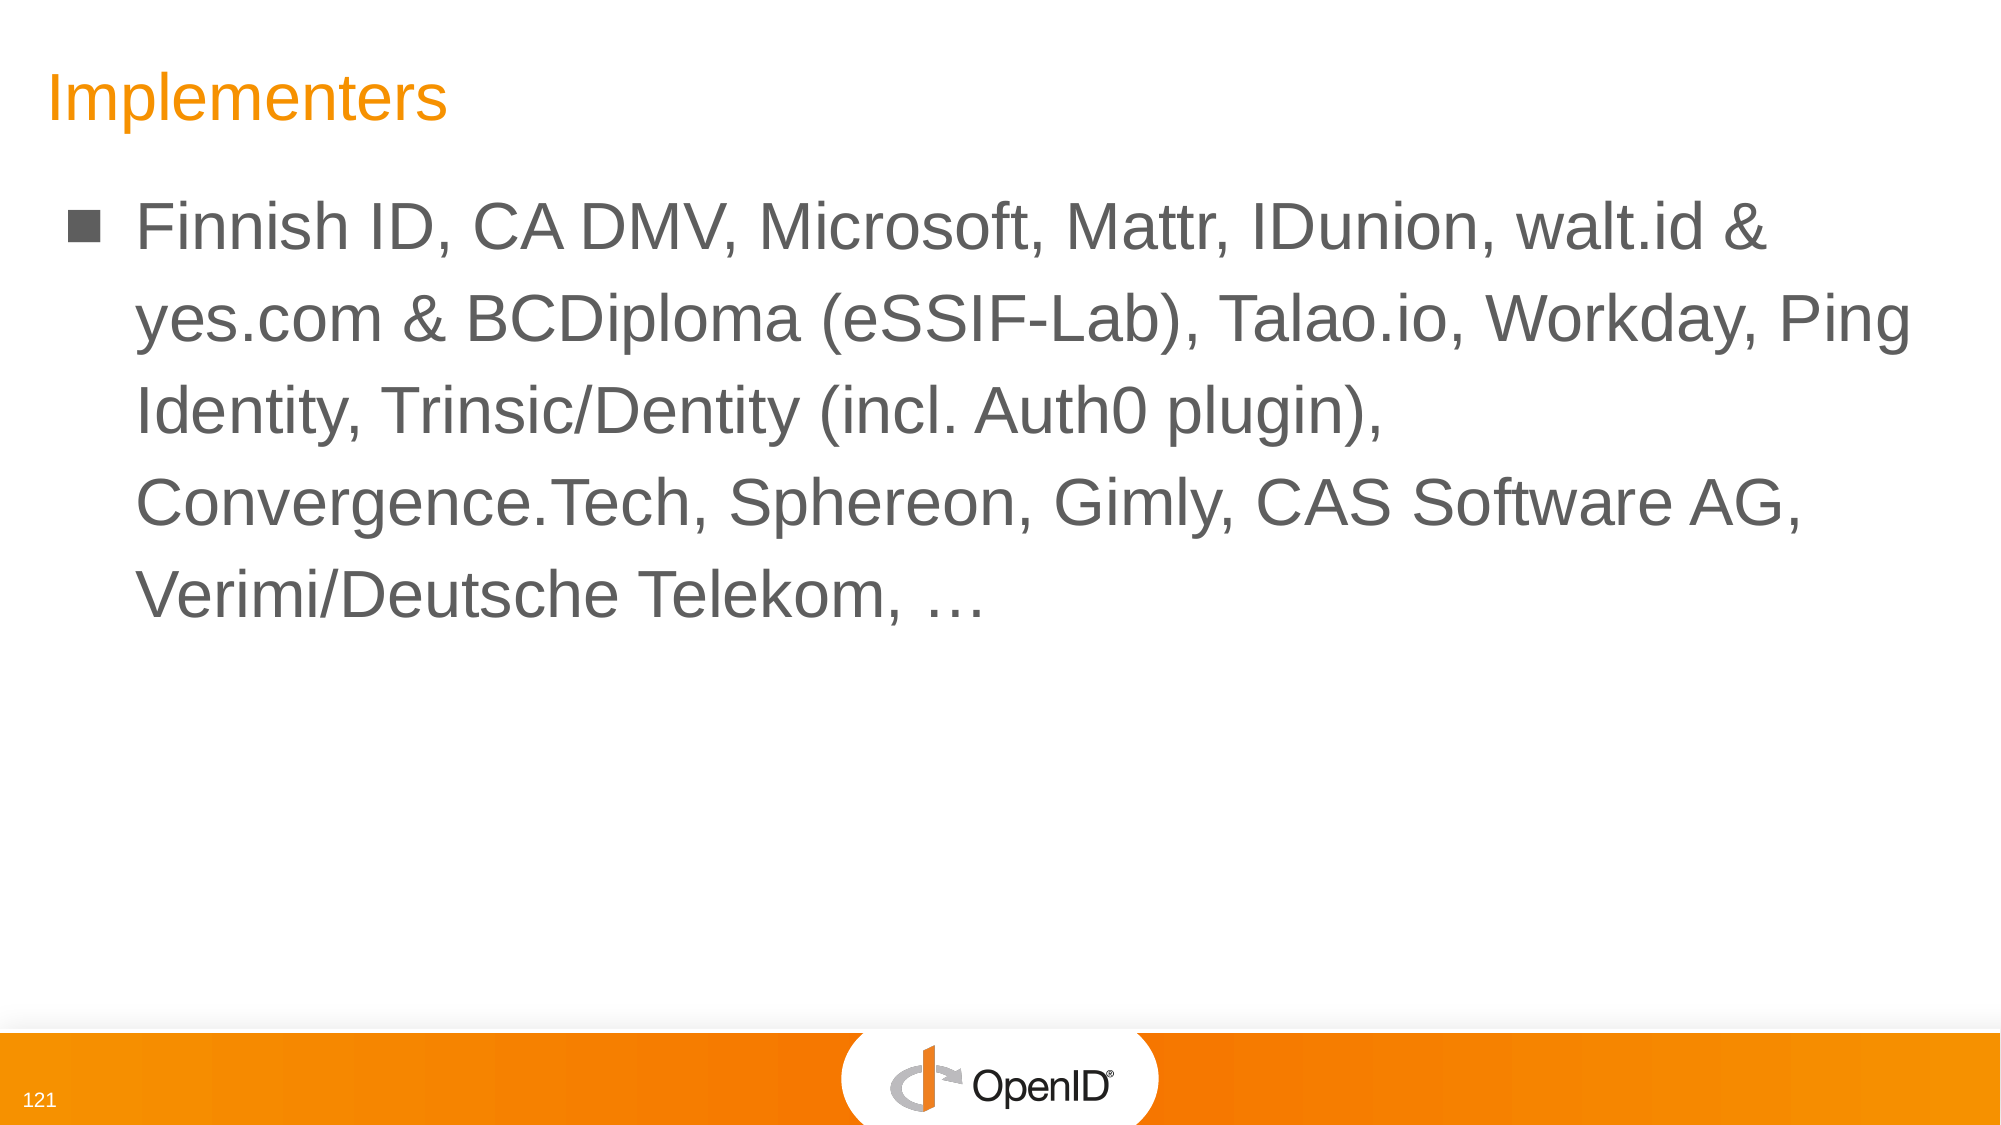

# Implementers
Finnish ID, CA DMV, Microsoft, Mattr, IDunion, walt.id & yes.com & BCDiploma (eSSIF-Lab), Talao.io, Workday, Ping Identity, Trinsic/Dentity (incl. Auth0 plugin), Convergence.Tech, Sphereon, Gimly, CAS Software AG, Verimi/Deutsche Telekom, …